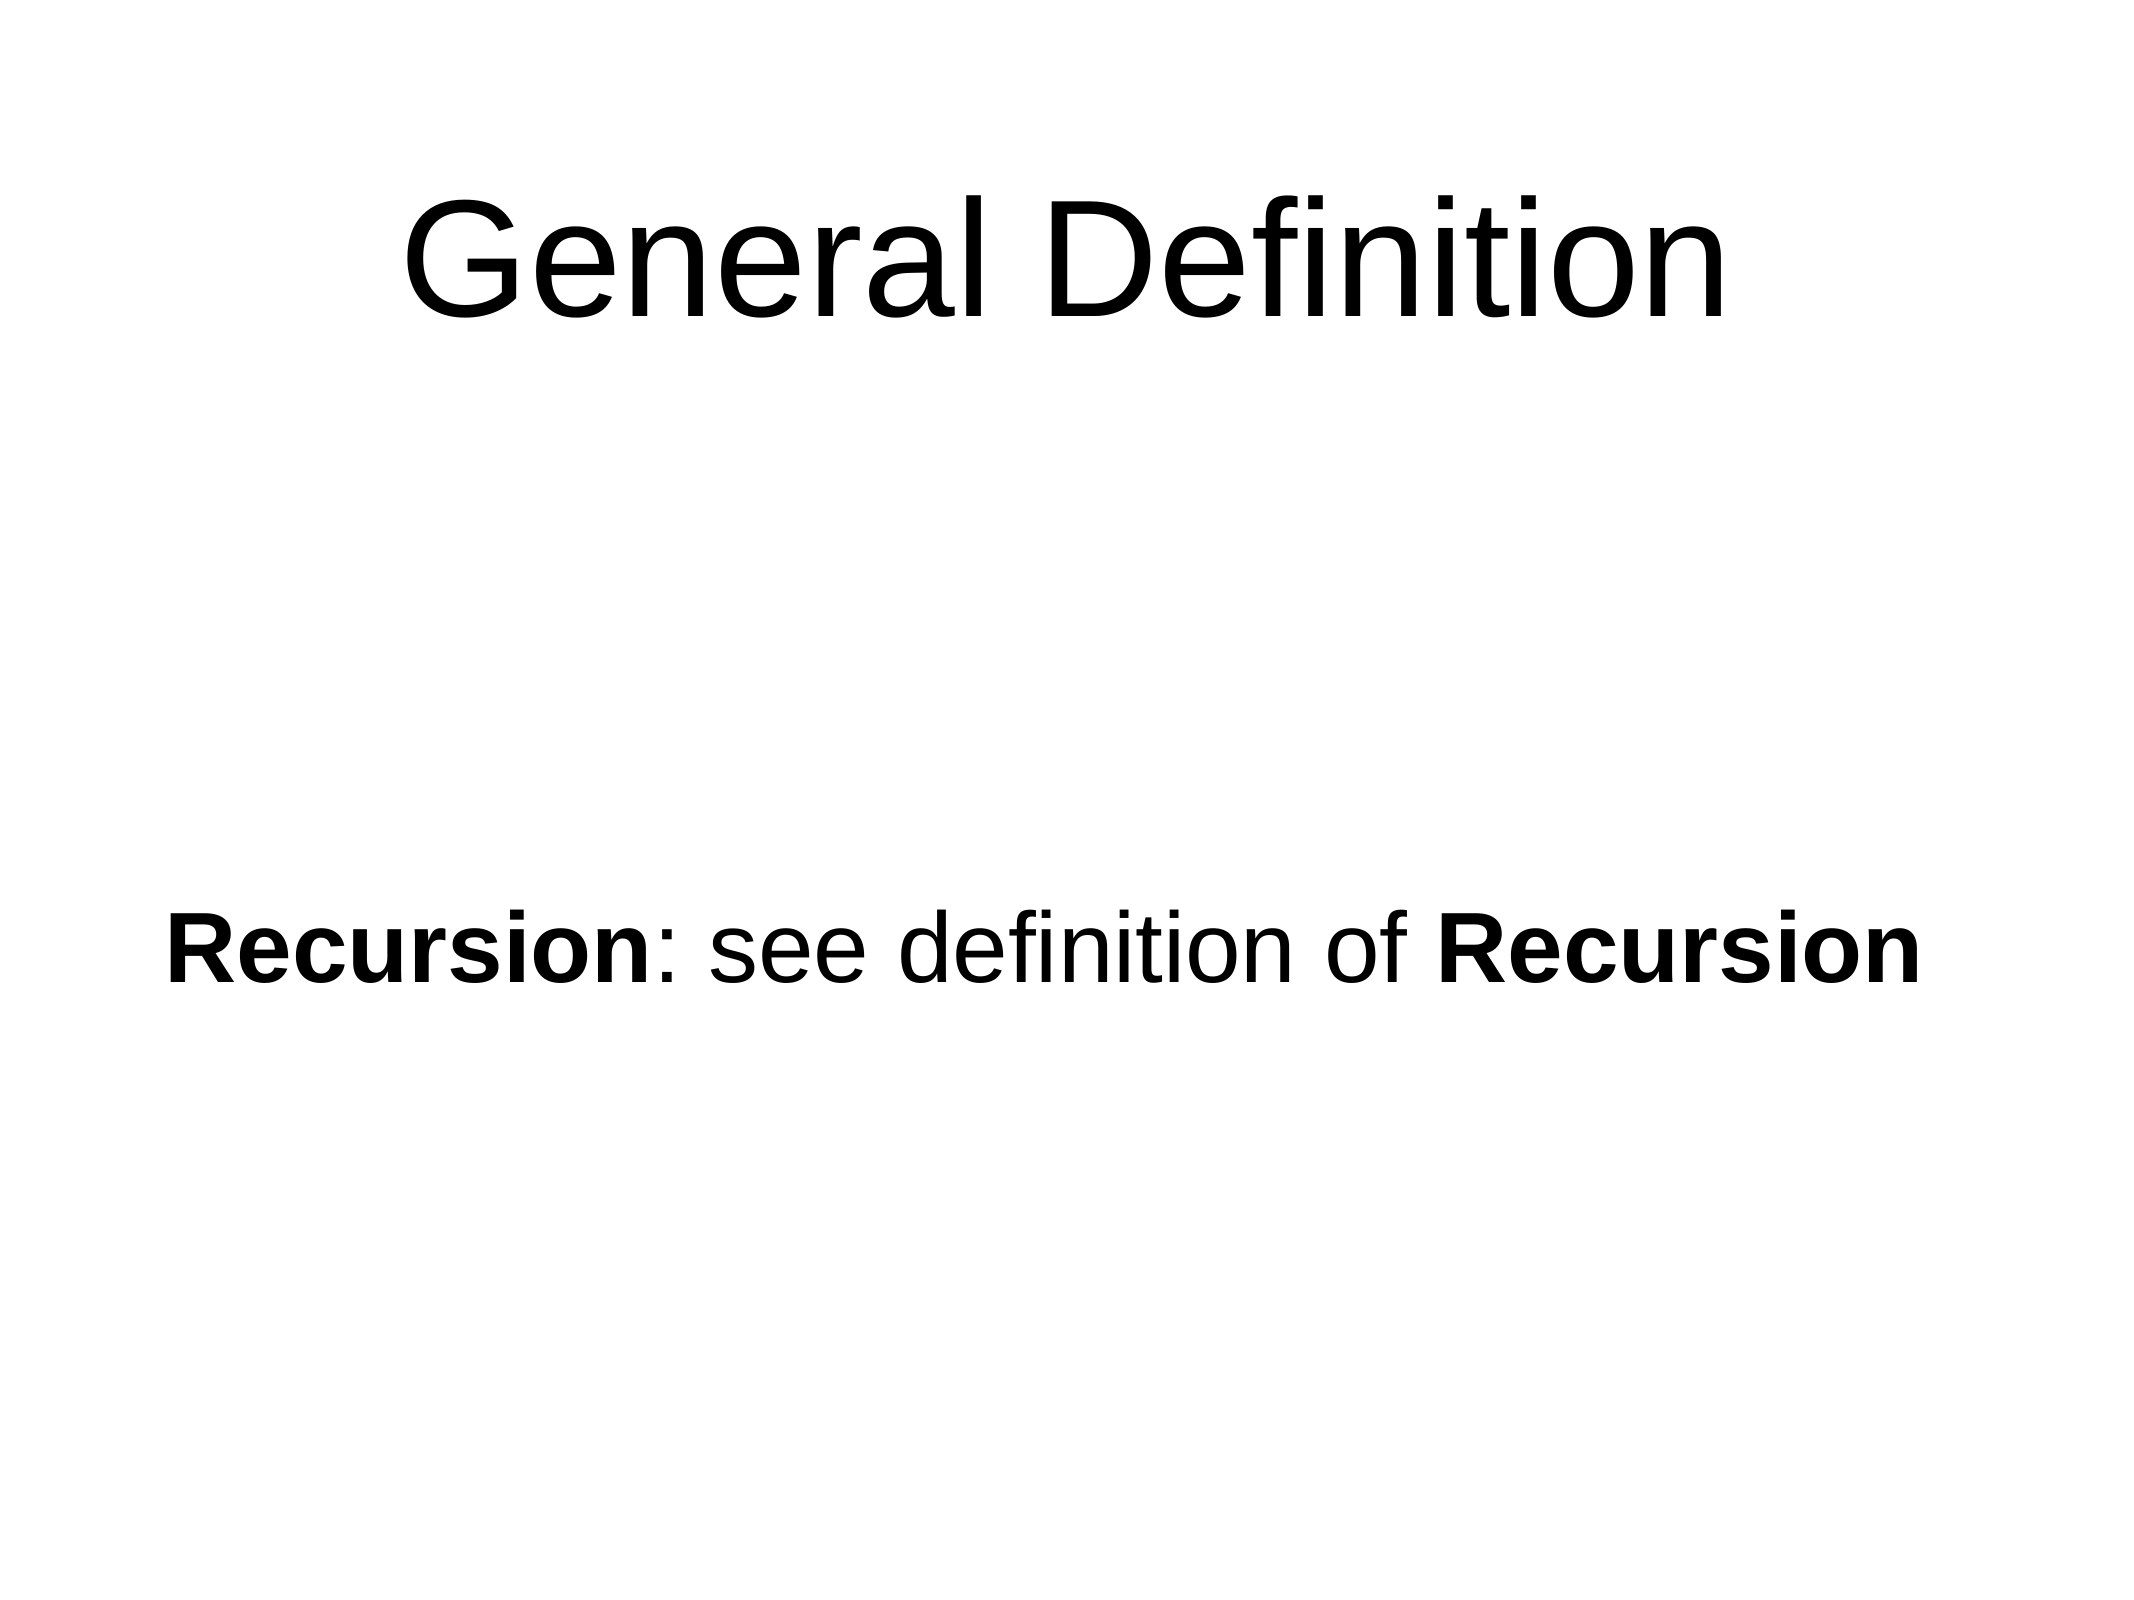

# General Definition
Recursion: see definition of Recursion